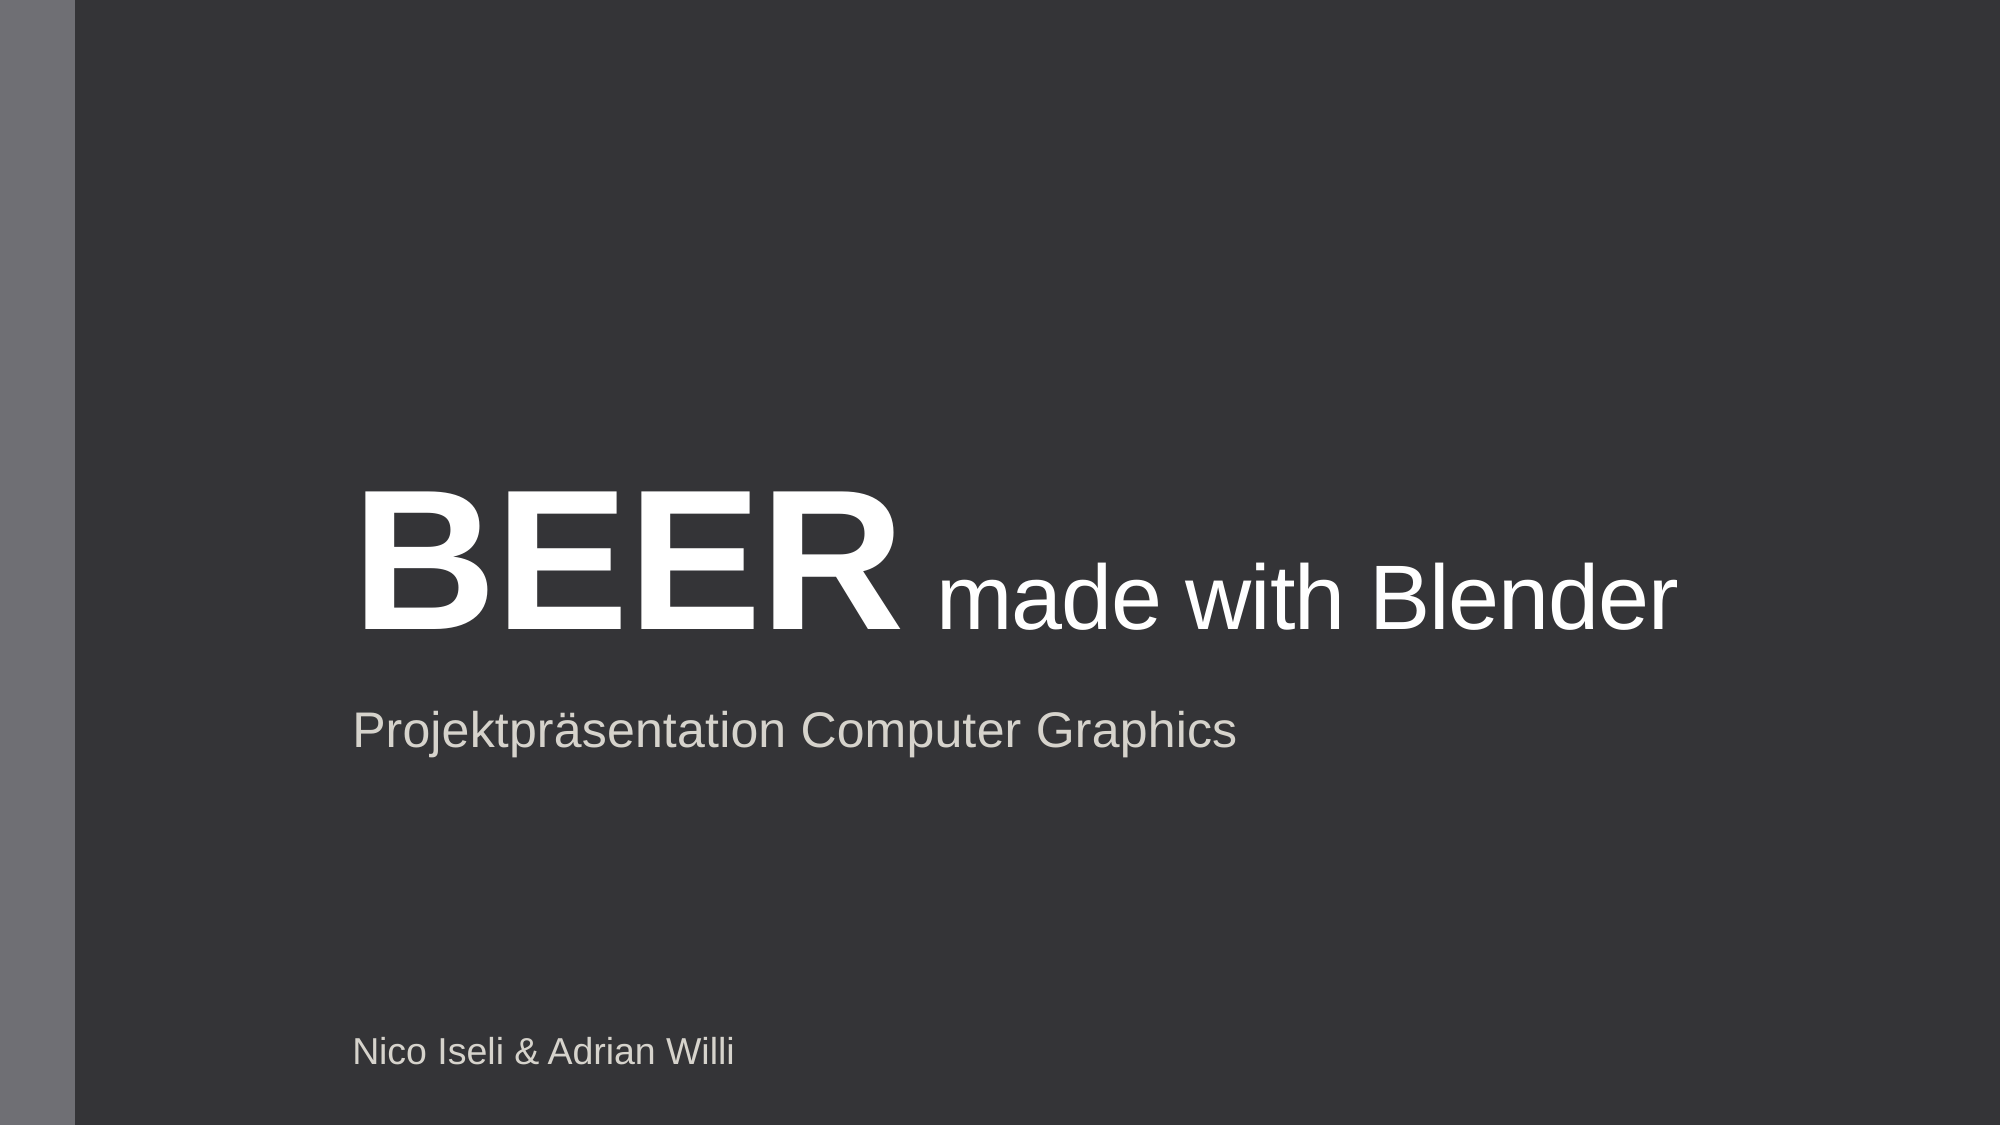

# BEER made with Blender
Projektpräsentation Computer Graphics
Nico Iseli & Adrian Willi